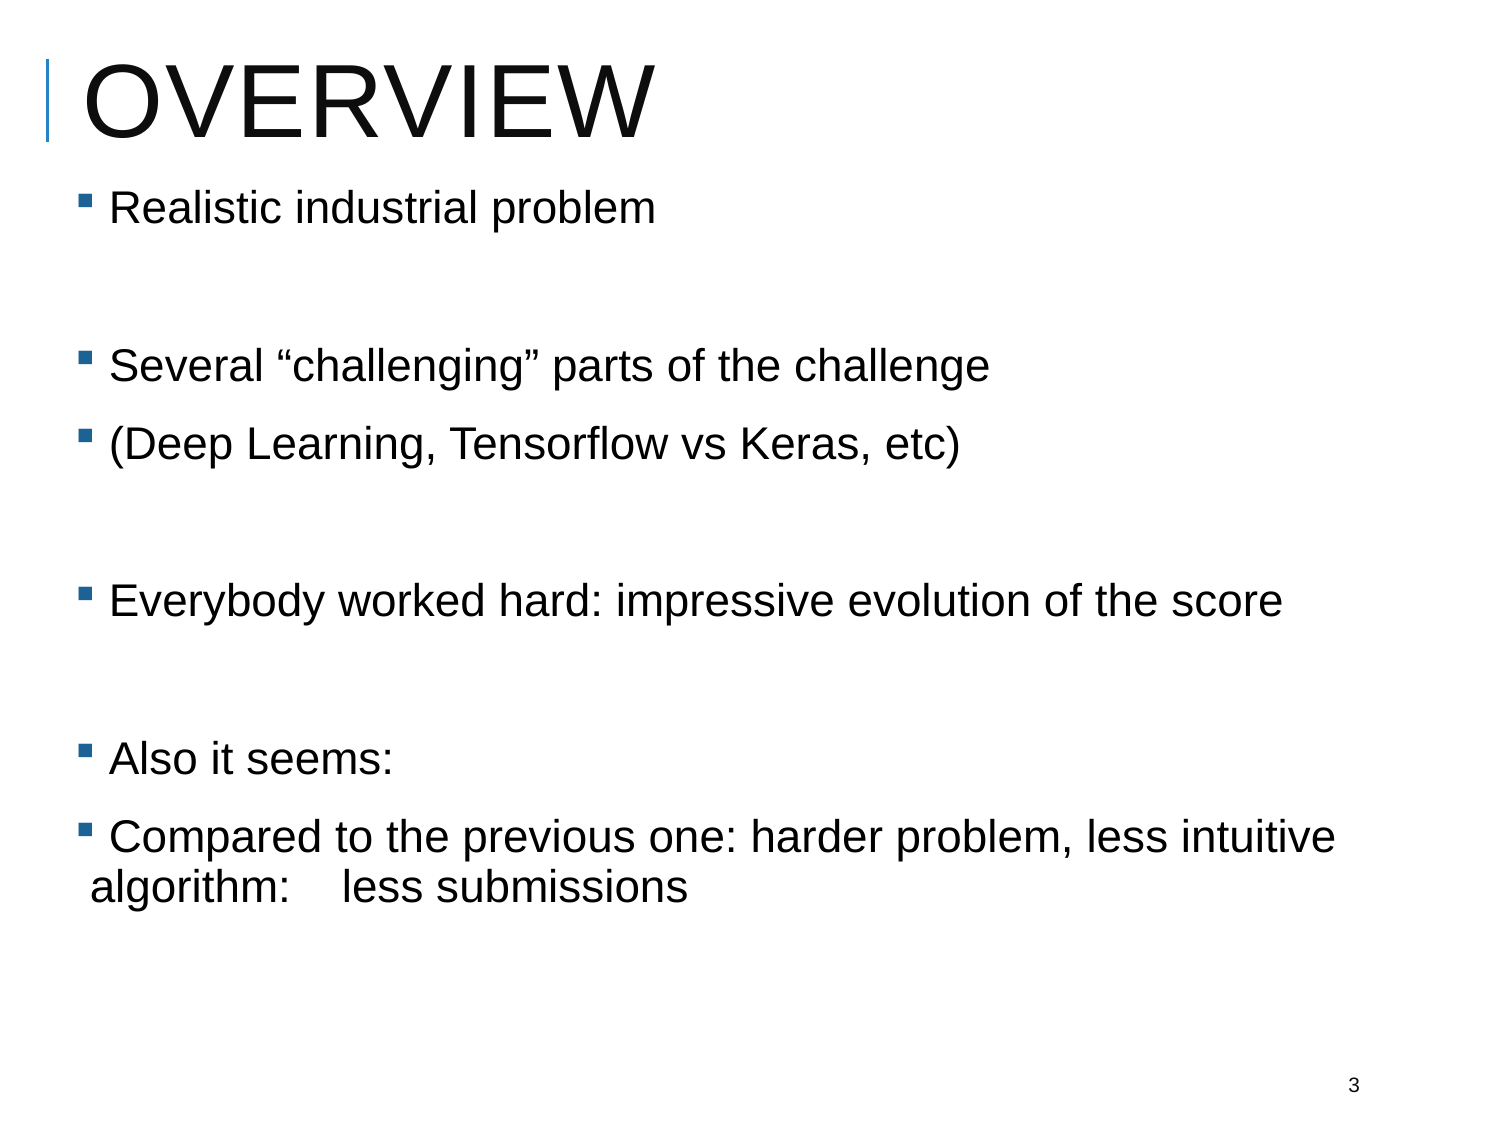

# overview
 Realistic industrial problem

 Several “challenging” parts of the challenge
 (Deep Learning, Tensorflow vs Keras, etc)

 Everybody worked hard: impressive evolution of the score

 Also it seems:
 Compared to the previous one: harder problem, less intuitive algorithm:    less submissions

3